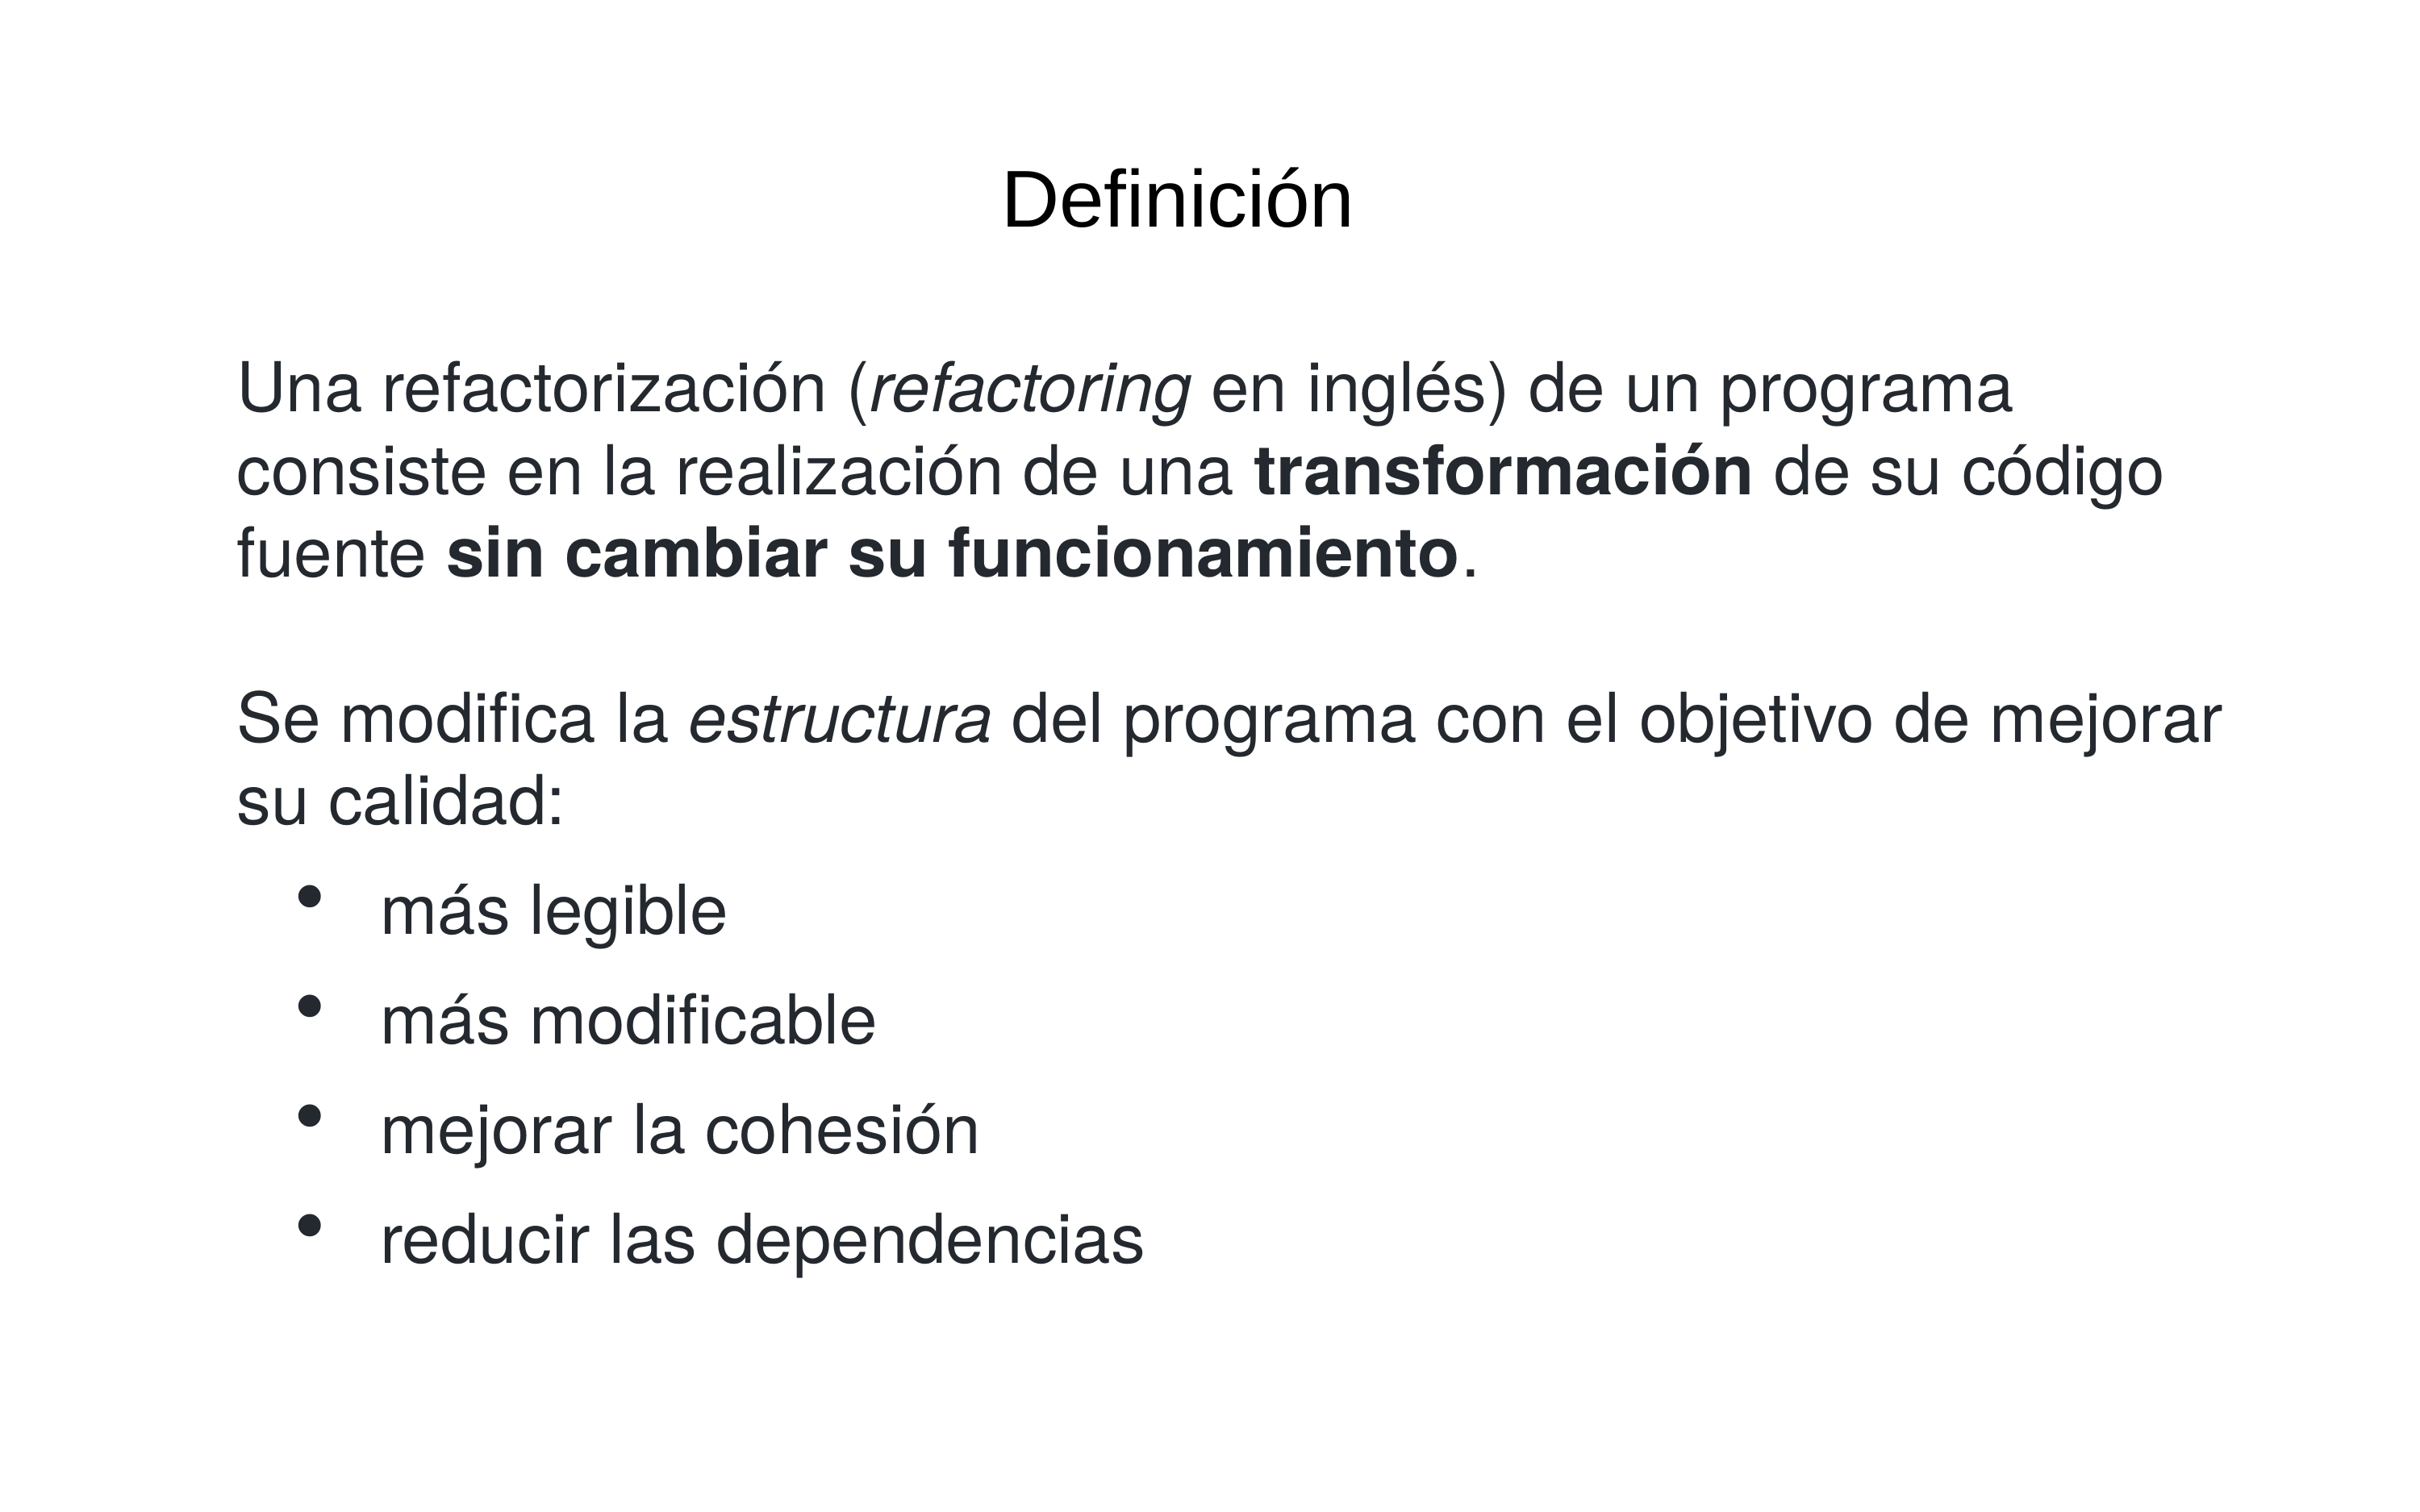

# Definición
Una refactorización (refactoring en inglés) de un programa consiste en la realización de una transformación de su código fuente sin cambiar su funcionamiento.
Se modifica la estructura del programa con el objetivo de mejorar su calidad:
más legible
más modificable
mejorar la cohesión
reducir las dependencias